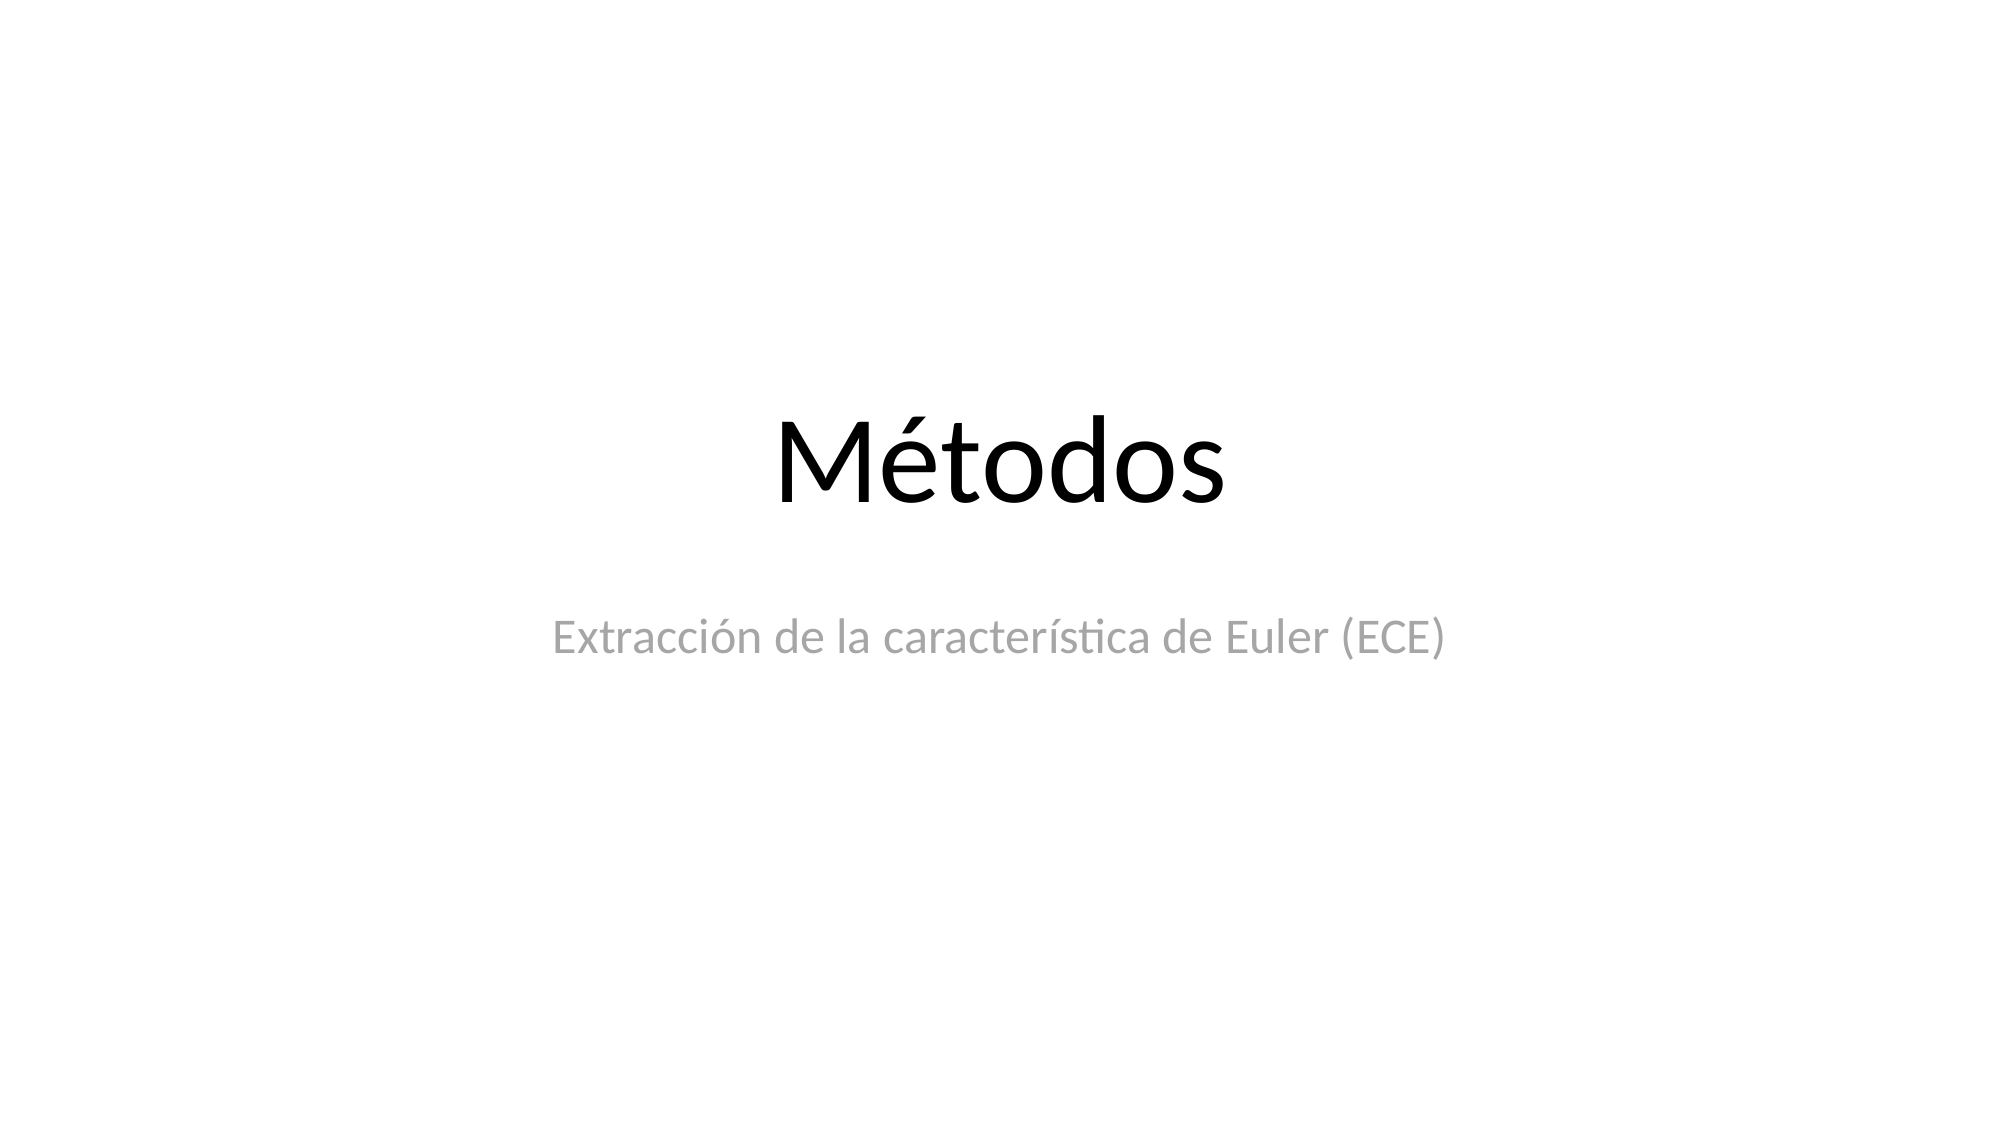

# Métodos
Extracción de la característica de Euler (ECE)